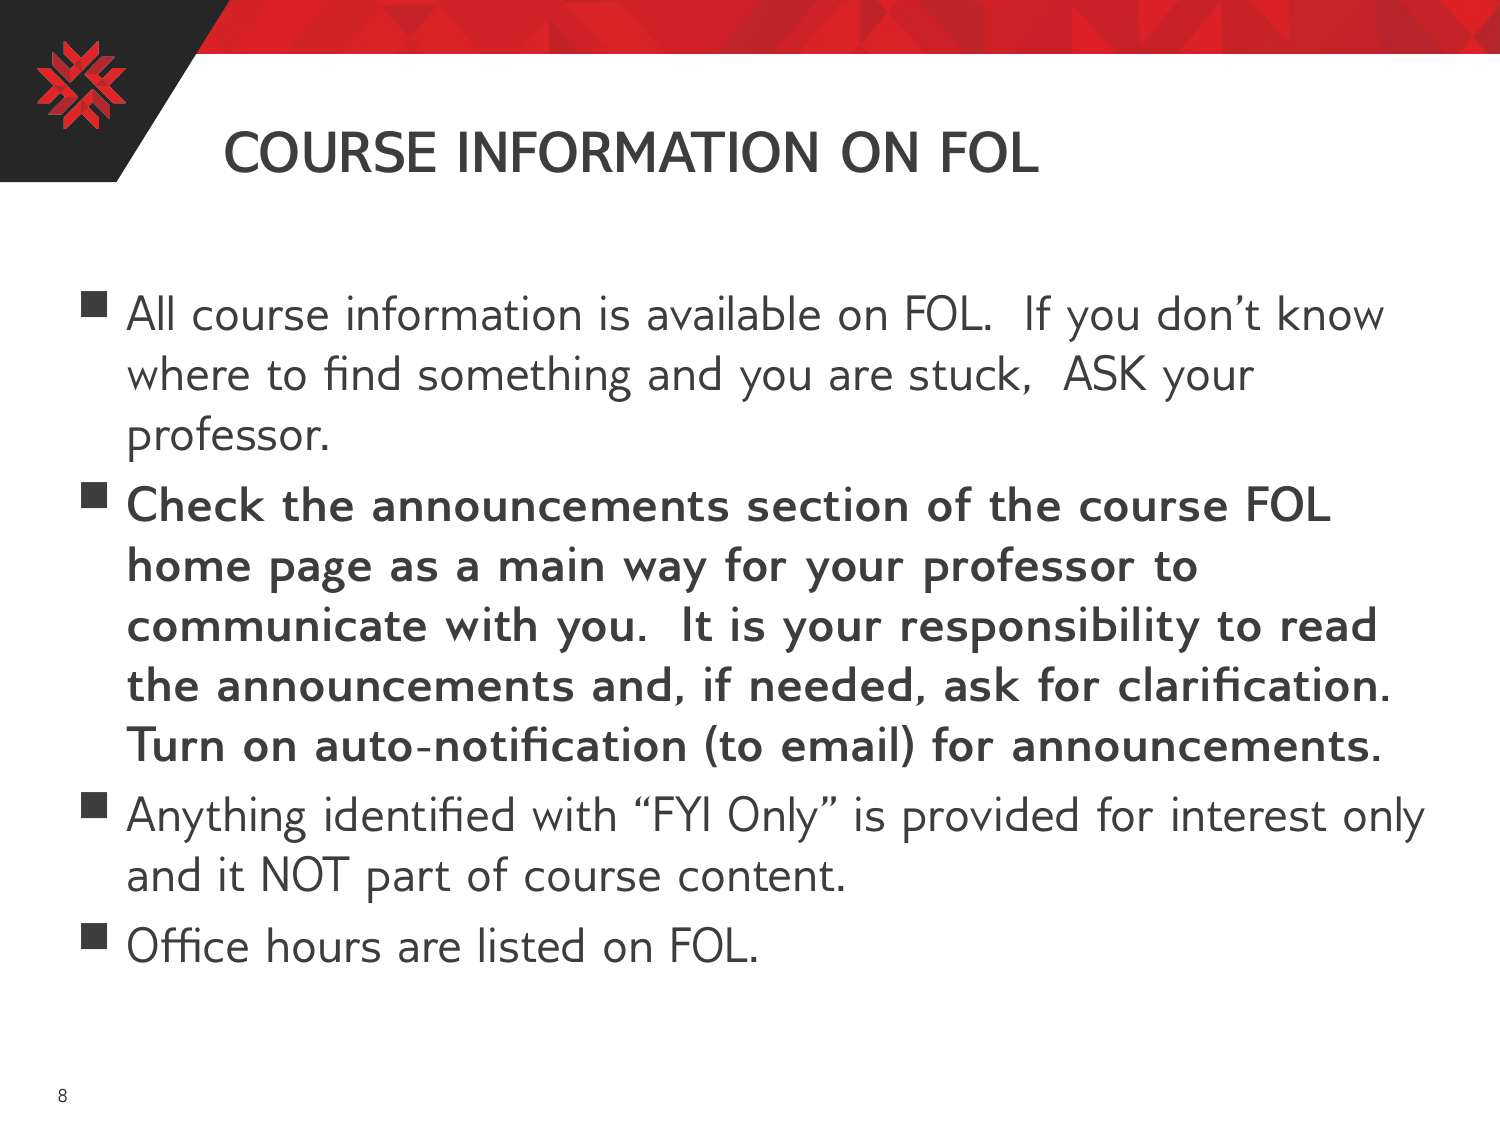

# Course information on FOL
All course information is available on FOL.  If you don’t know where to find something and you are stuck,  ASK your professor.
Check the announcements section of the course FOL home page as a main way for your professor to communicate with you.  It is your responsibility to read the announcements and, if needed, ask for clarification.  Turn on auto-notification (to email) for announcements.
Anything identified with “FYI Only” is provided for interest only and it NOT part of course content.
Office hours are listed on FOL.

8